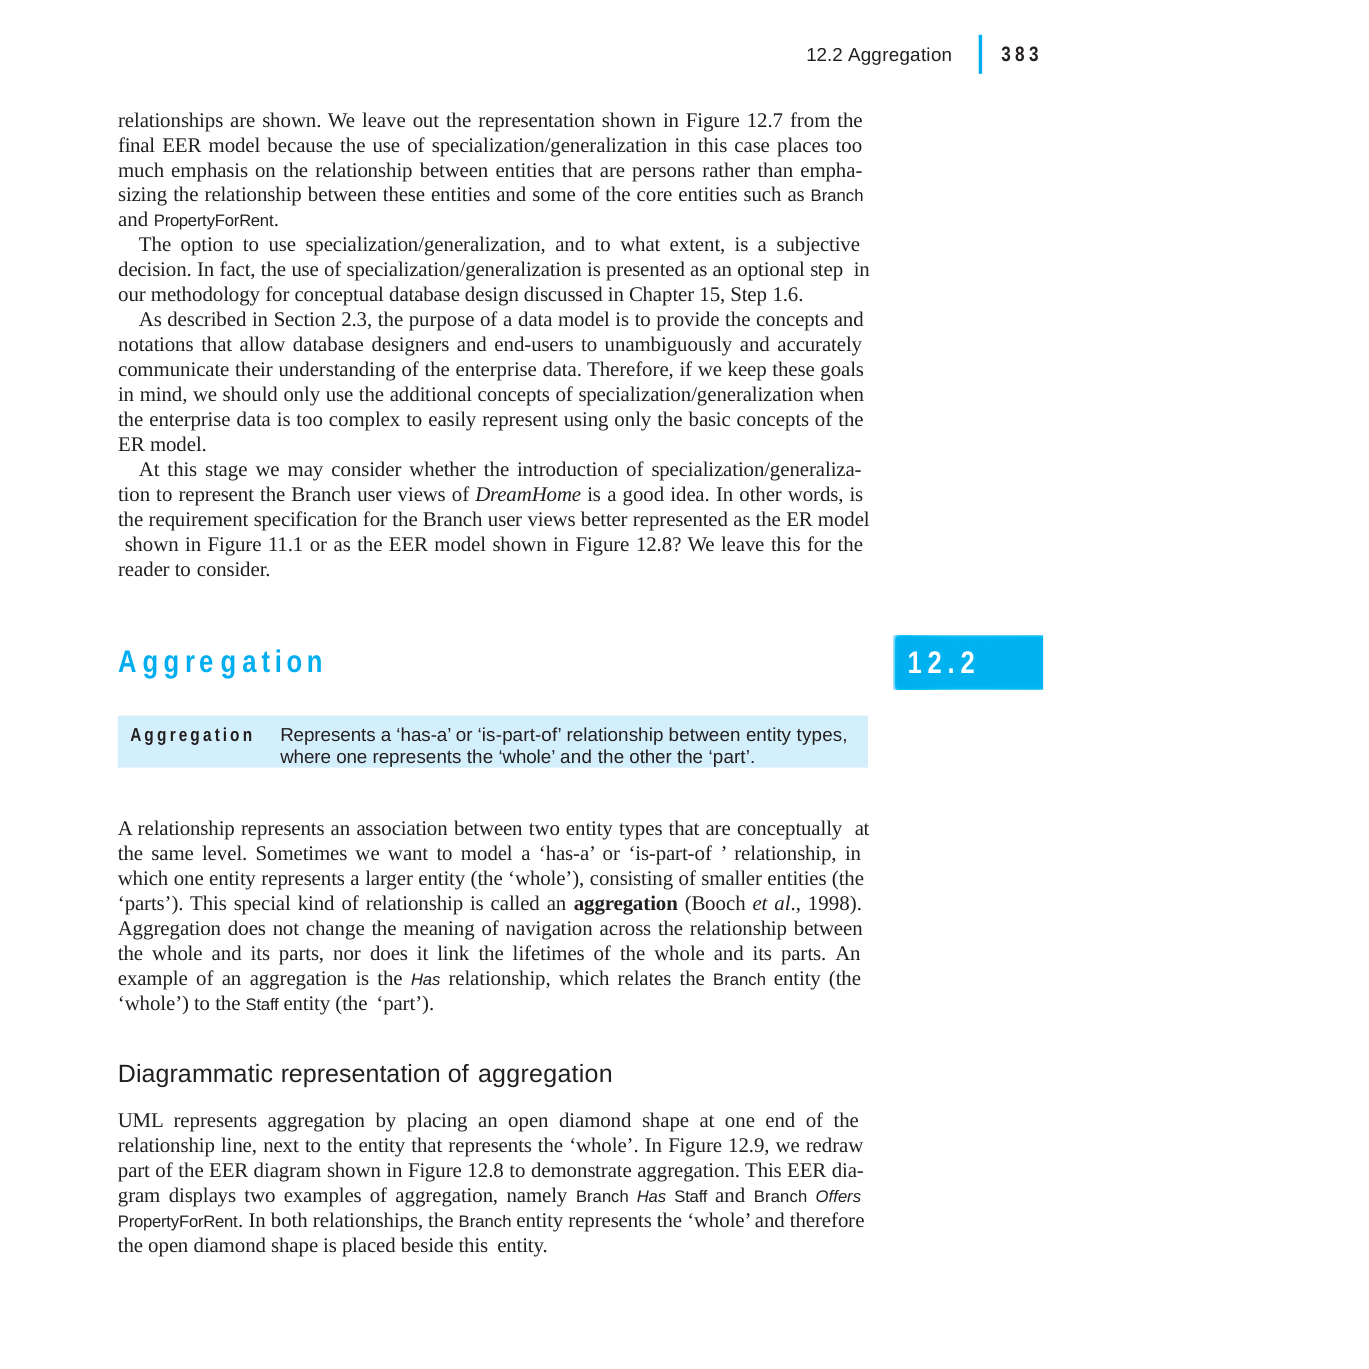

|
383
12.2 Aggregation
relationships are shown. We leave out the representation shown in Figure 12.7 from the  final EER model because the use of specialization/generalization in this case places too  much emphasis on the relationship between entities that are persons rather than empha-  sizing the relationship between these entities and some of the core entities such as Branch  and PropertyForRent.
The option to use specialization/generalization, and to what extent, is a subjective  decision. In fact, the use of specialization/generalization is presented as an optional step  in our methodology for conceptual database design discussed in Chapter 15, Step 1.6.
As described in Section 2.3, the purpose of a data model is to provide the concepts and  notations that allow database designers and end-users to unambiguously and accurately  communicate their understanding of the enterprise data. Therefore, if we keep these goals  in mind, we should only use the additional concepts of specialization/generalization when  the enterprise data is too complex to easily represent using only the basic concepts of the  ER model.
At this stage we may consider whether the introduction of specialization/generaliza-  tion to represent the Branch user views of DreamHome is a good idea. In other words, is  the requirement specification for the Branch user views better represented as the ER model  shown in Figure 11.1 or as the EER model shown in Figure 12.8? We leave this for the  reader to consider.

Aggregation
12.2
Aggregation	Represents a ‘has-a’ or ‘is-part-of’ relationship between entity types,  where one represents the ‘whole’ and the other the ‘part’.
A relationship represents an association between two entity types that are conceptually  at the same level. Sometimes we want to model a ‘has-a’ or ‘is-part-of ’ relationship, in  which one entity represents a larger entity (the ‘whole’), consisting of smaller entities (the  ‘parts’). This special kind of relationship is called an aggregation (Booch et al., 1998).  Aggregation does not change the meaning of navigation across the relationship between  the whole and its parts, nor does it link the lifetimes of the whole and its parts. An  example of an aggregation is the Has relationship, which relates the Branch entity (the  ‘whole’) to the Staff entity (the ‘part’).

Diagrammatic representation of aggregation
UML represents aggregation by placing an open diamond shape at one end of the  relationship line, next to the entity that represents the ‘whole’. In Figure 12.9, we redraw  part of the EER diagram shown in Figure 12.8 to demonstrate aggregation. This EER dia-  gram displays two examples of aggregation, namely Branch Has Staff and Branch Offers  PropertyForRent. In both relationships, the Branch entity represents the ‘whole’ and therefore  the open diamond shape is placed beside this entity.